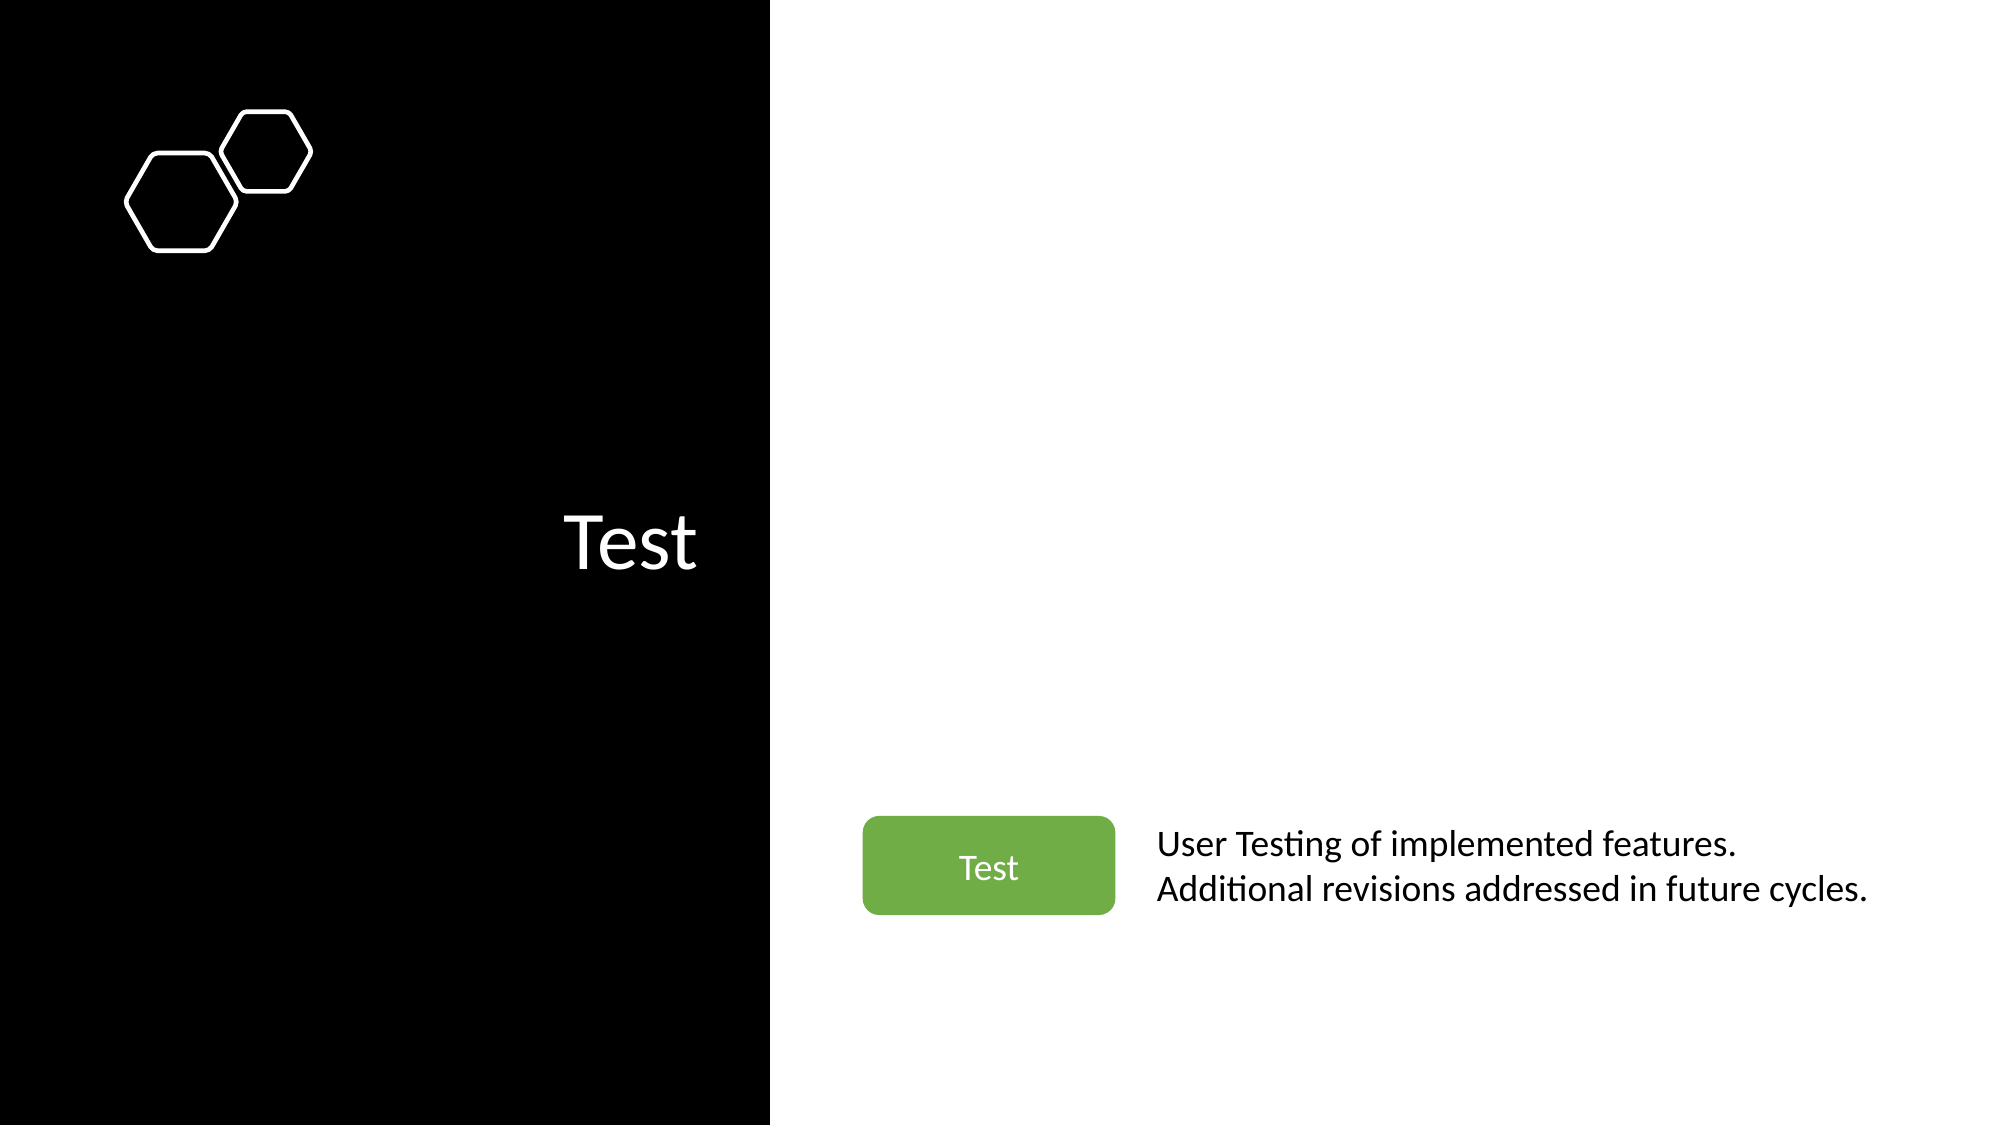

# Test
User Testing of implemented features. Additional revisions addressed in future cycles.
Test